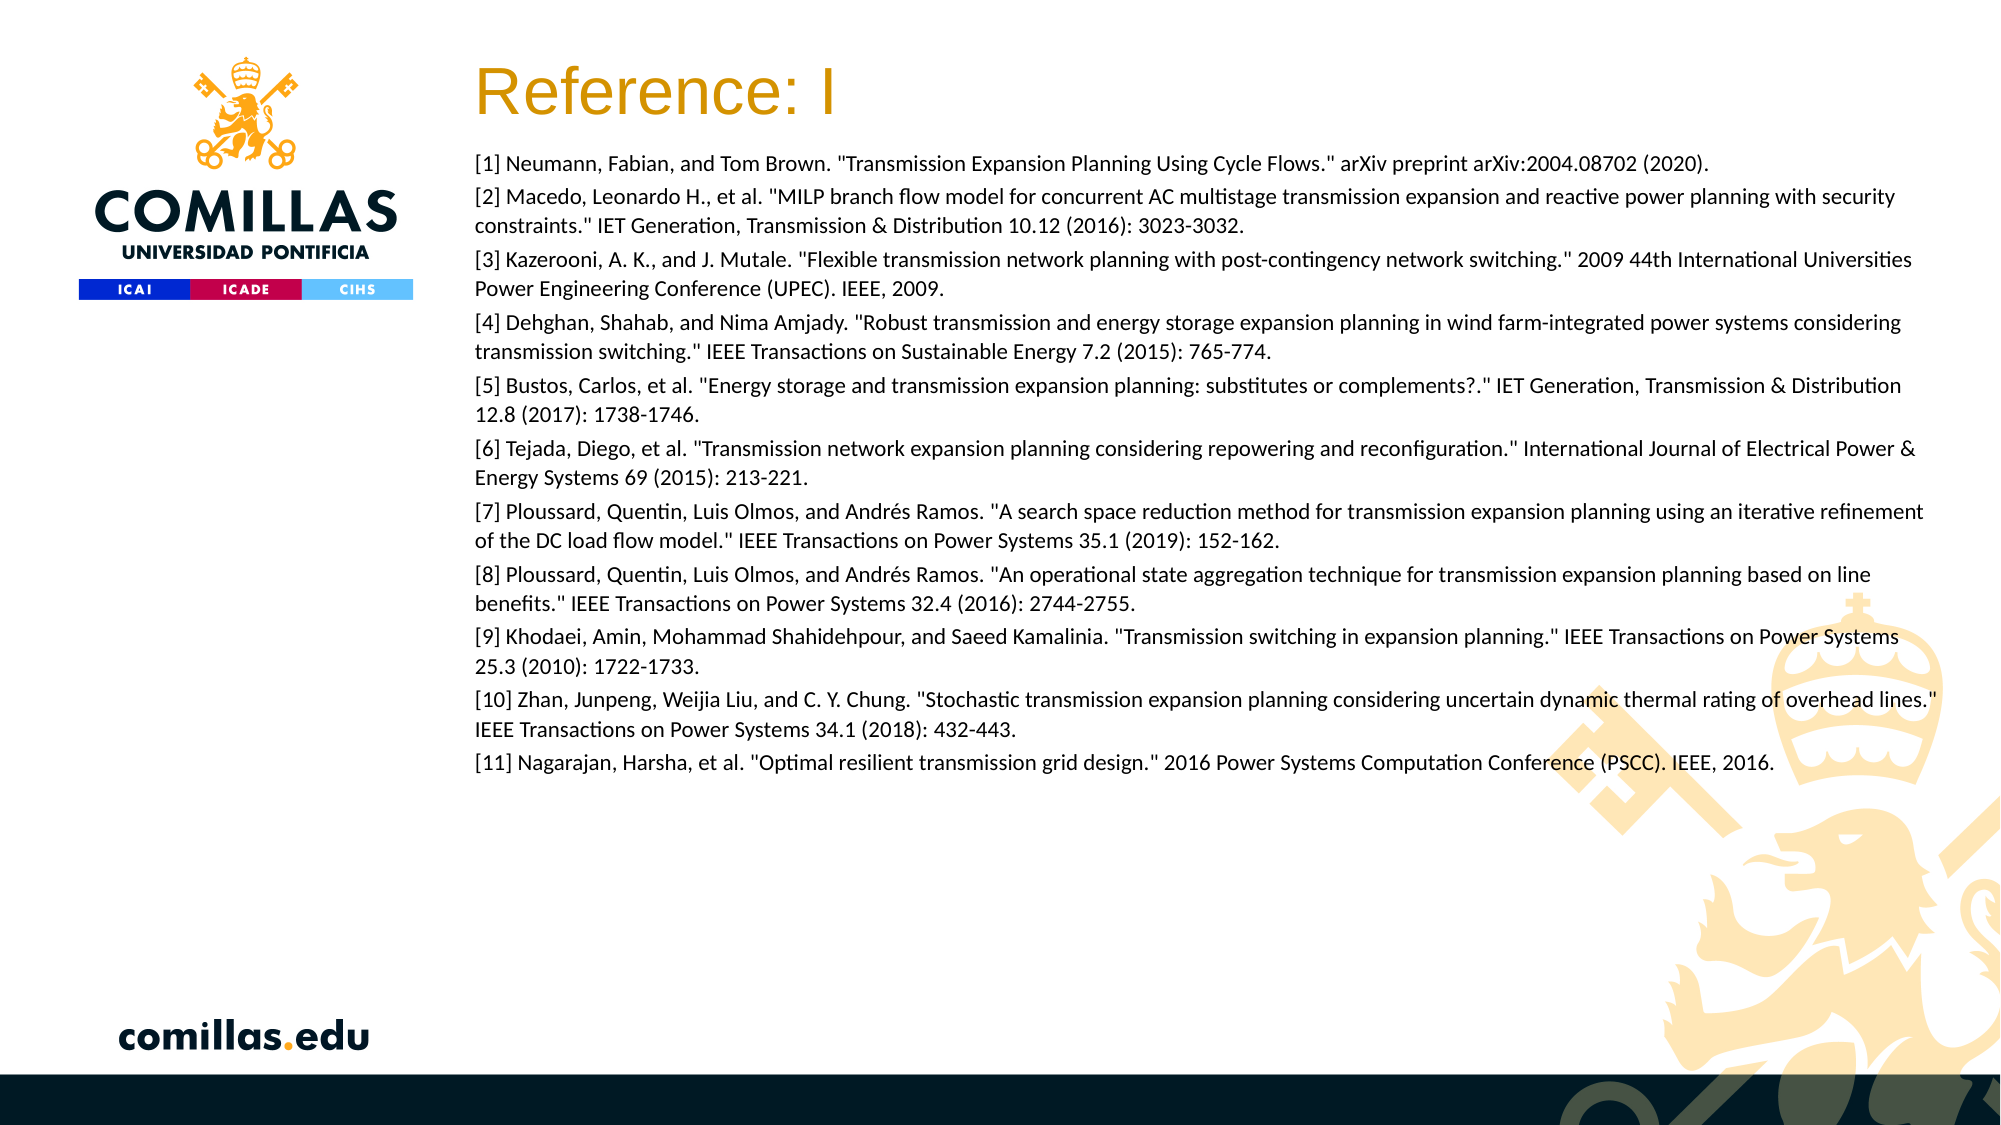

# Reference: I
[1] Neumann, Fabian, and Tom Brown. "Transmission Expansion Planning Using Cycle Flows." arXiv preprint arXiv:2004.08702 (2020).
[2] Macedo, Leonardo H., et al. "MILP branch flow model for concurrent AC multistage transmission expansion and reactive power planning with security constraints." IET Generation, Transmission & Distribution 10.12 (2016): 3023-3032.
[3] Kazerooni, A. K., and J. Mutale. "Flexible transmission network planning with post-contingency network switching." 2009 44th International Universities Power Engineering Conference (UPEC). IEEE, 2009.
[4] Dehghan, Shahab, and Nima Amjady. "Robust transmission and energy storage expansion planning in wind farm-integrated power systems considering transmission switching." IEEE Transactions on Sustainable Energy 7.2 (2015): 765-774.
[5] Bustos, Carlos, et al. "Energy storage and transmission expansion planning: substitutes or complements?." IET Generation, Transmission & Distribution 12.8 (2017): 1738-1746.
[6] Tejada, Diego, et al. "Transmission network expansion planning considering repowering and reconfiguration." International Journal of Electrical Power & Energy Systems 69 (2015): 213-221.
[7] Ploussard, Quentin, Luis Olmos, and Andrés Ramos. "A search space reduction method for transmission expansion planning using an iterative refinement of the DC load flow model." IEEE Transactions on Power Systems 35.1 (2019): 152-162.
[8] Ploussard, Quentin, Luis Olmos, and Andrés Ramos. "An operational state aggregation technique for transmission expansion planning based on line benefits." IEEE Transactions on Power Systems 32.4 (2016): 2744-2755.
[9] Khodaei, Amin, Mohammad Shahidehpour, and Saeed Kamalinia. "Transmission switching in expansion planning." IEEE Transactions on Power Systems 25.3 (2010): 1722-1733.
[10] Zhan, Junpeng, Weijia Liu, and C. Y. Chung. "Stochastic transmission expansion planning considering uncertain dynamic thermal rating of overhead lines." IEEE Transactions on Power Systems 34.1 (2018): 432-443.
[11] Nagarajan, Harsha, et al. "Optimal resilient transmission grid design." 2016 Power Systems Computation Conference (PSCC). IEEE, 2016.